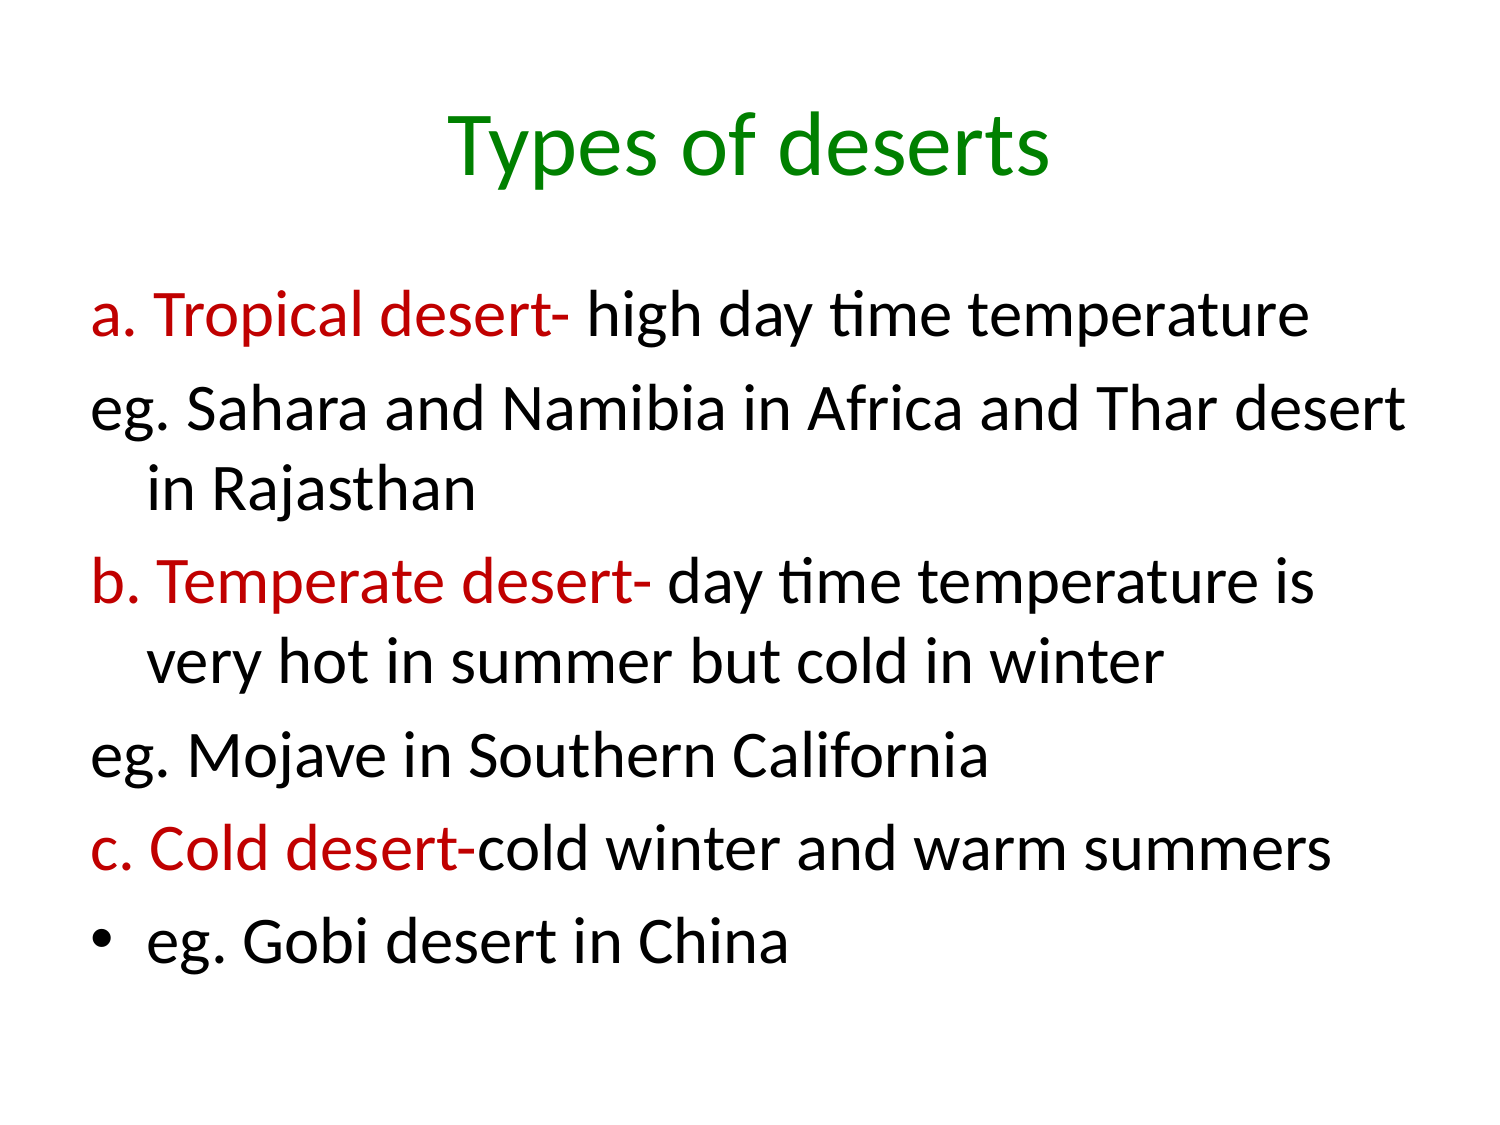

# Types of deserts
a. Tropical desert- high day time temperature
eg. Sahara and Namibia in Africa and Thar desert in Rajasthan
b. Temperate desert- day time temperature is very hot in summer but cold in winter
eg. Mojave in Southern California
c. Cold desert-cold winter and warm summers
eg. Gobi desert in China